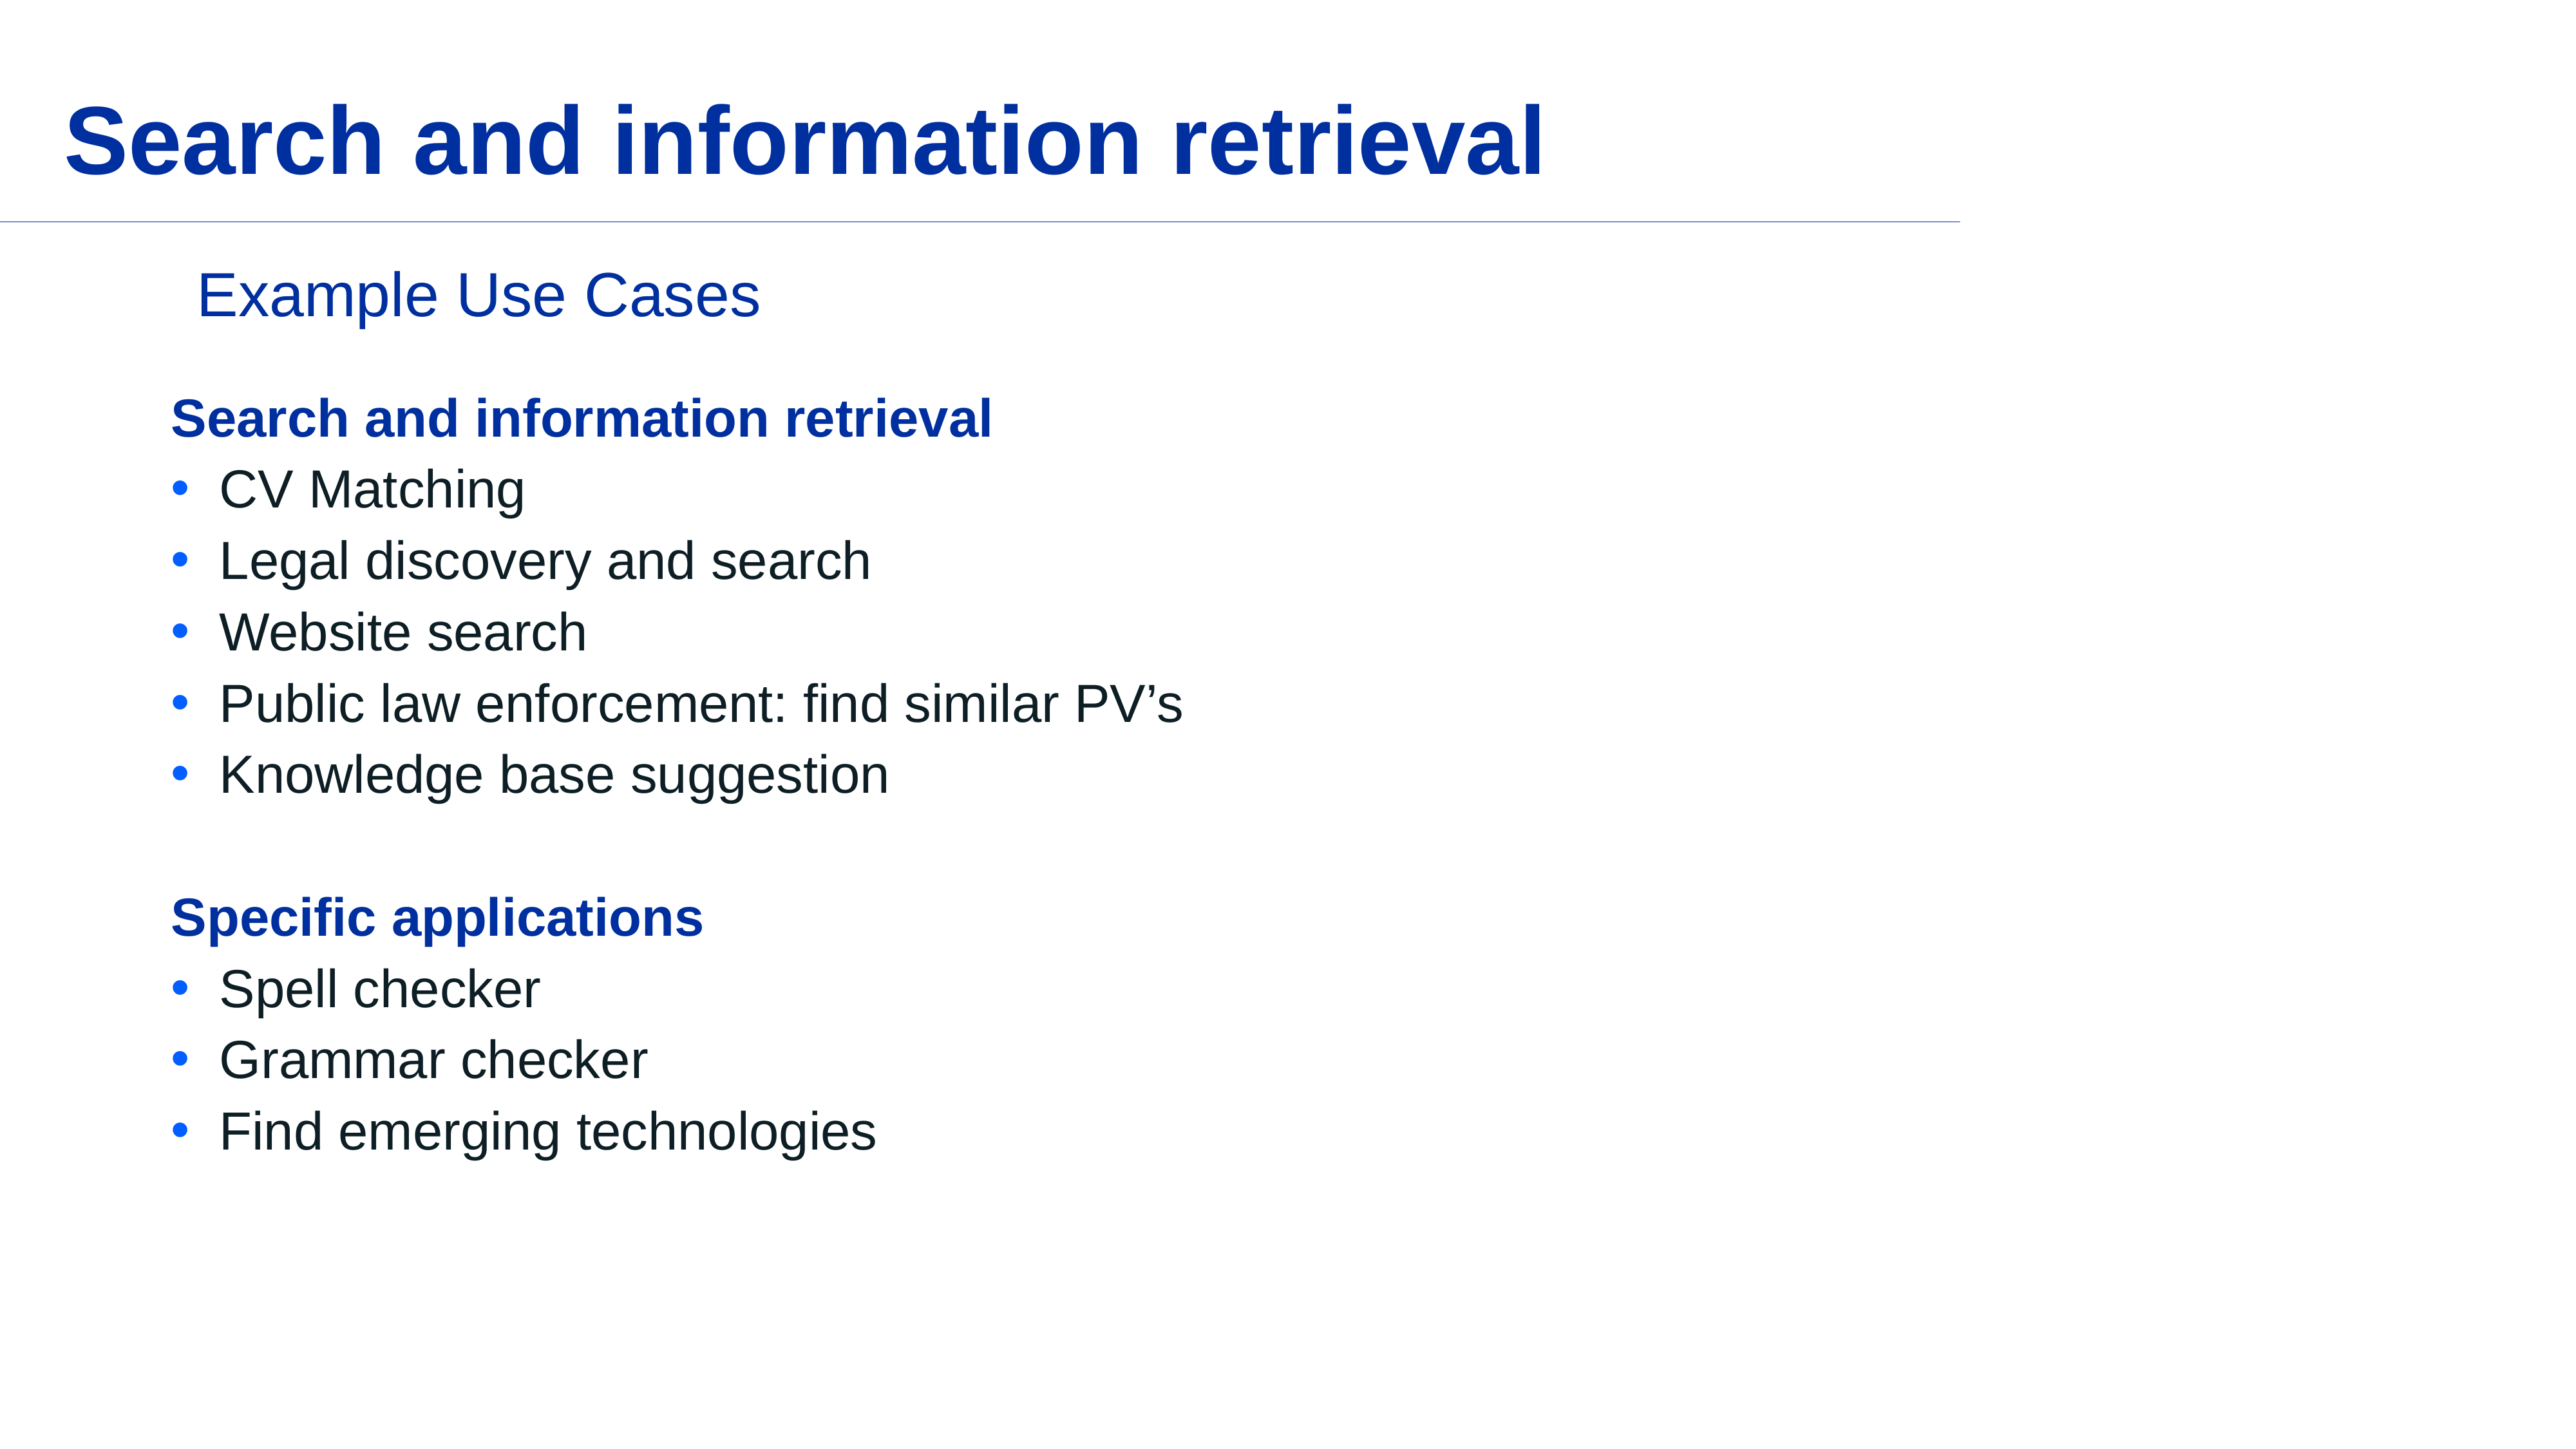

# Search and information retrieval
Example Use Cases
Search and information retrieval
CV Matching
Legal discovery and search
Website search
Public law enforcement: find similar PV’s
Knowledge base suggestion

Specific applications
Spell checker
Grammar checker
Find emerging technologies